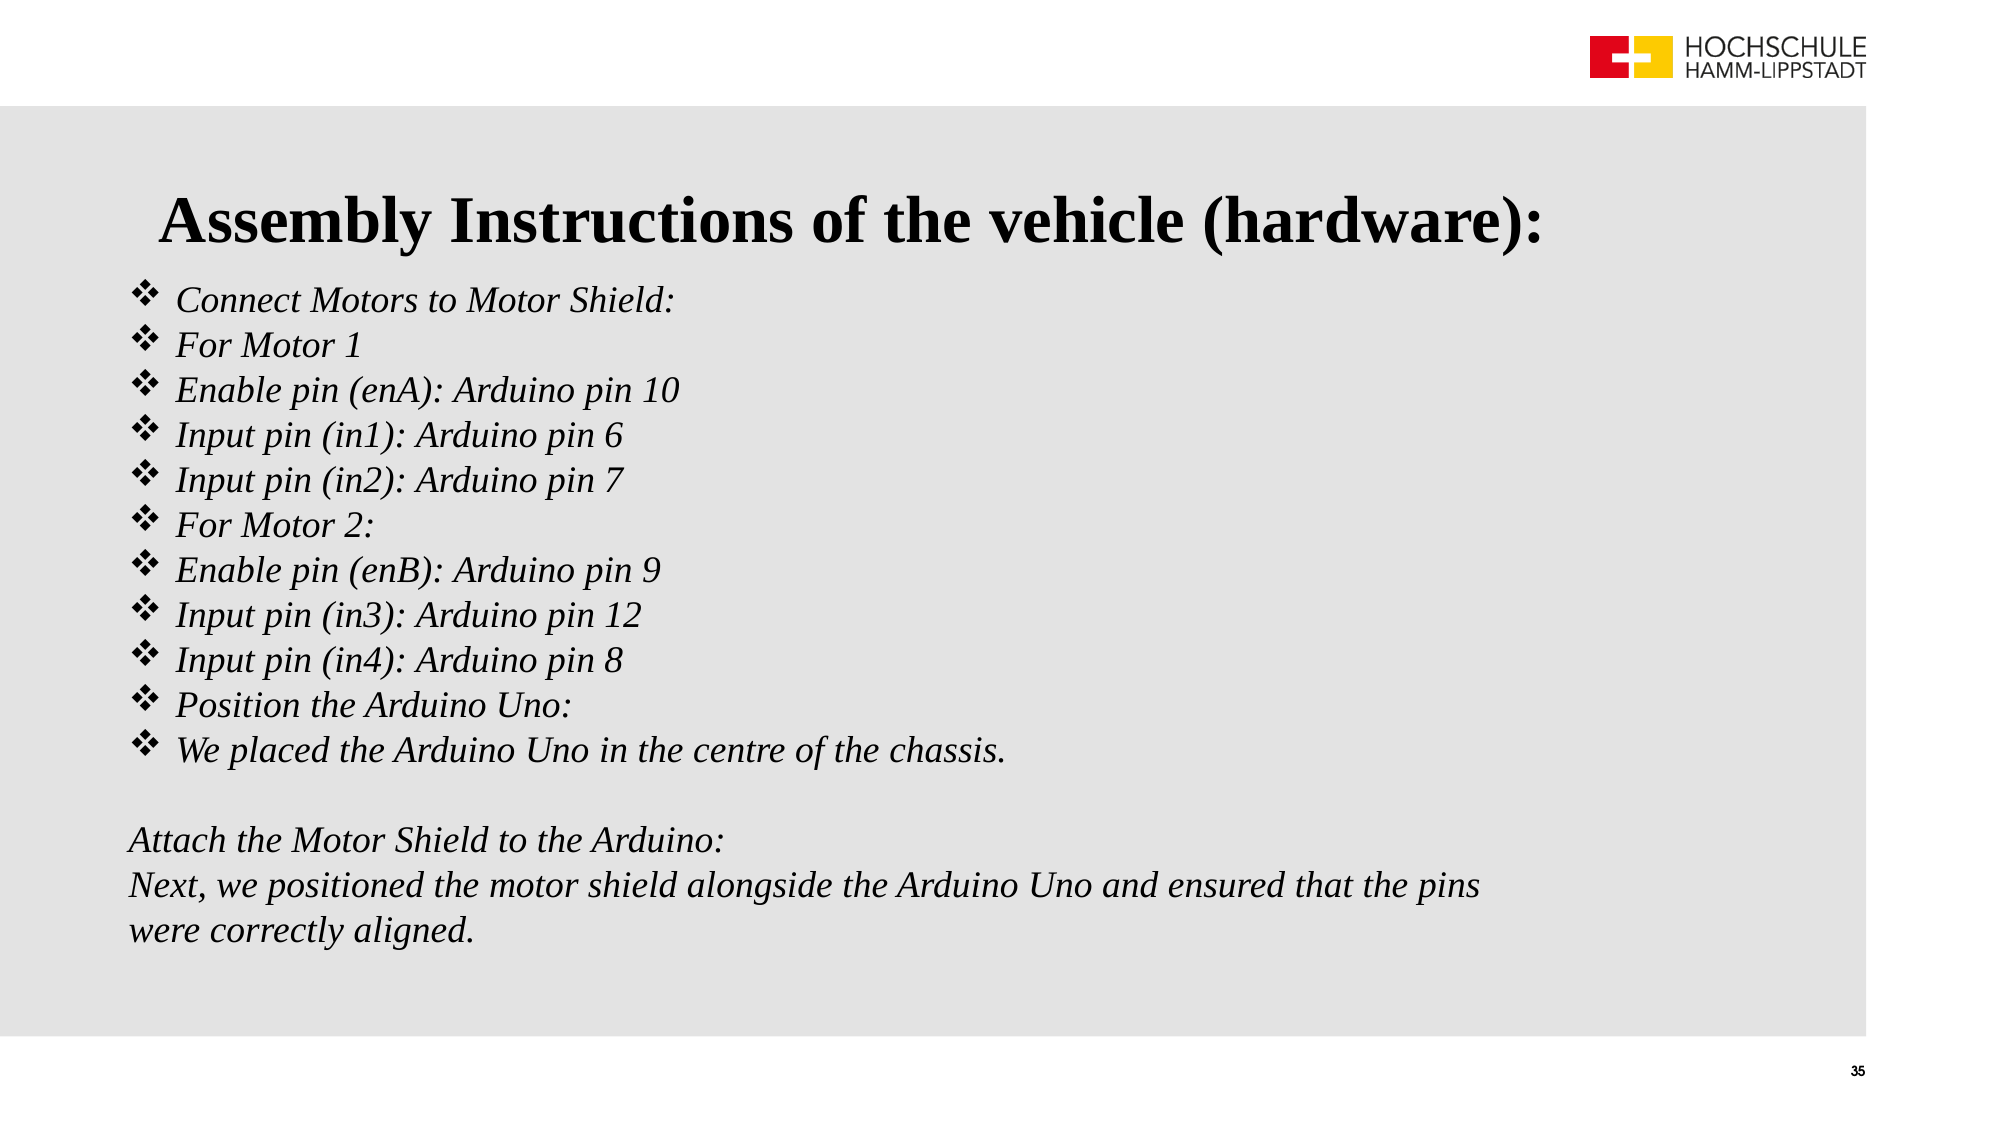

# Assembly Instructions of the vehicle (hardware):
Connect Motors to Motor Shield:
For Motor 1
Enable pin (enA): Arduino pin 10
Input pin (in1): Arduino pin 6
Input pin (in2): Arduino pin 7
For Motor 2:
Enable pin (enB): Arduino pin 9
Input pin (in3): Arduino pin 12
Input pin (in4): Arduino pin 8
Position the Arduino Uno:
We placed the Arduino Uno in the centre of the chassis.

Attach the Motor Shield to the Arduino:
Next, we positioned the motor shield alongside the Arduino Uno and ensured that the pins were correctly aligned.
35